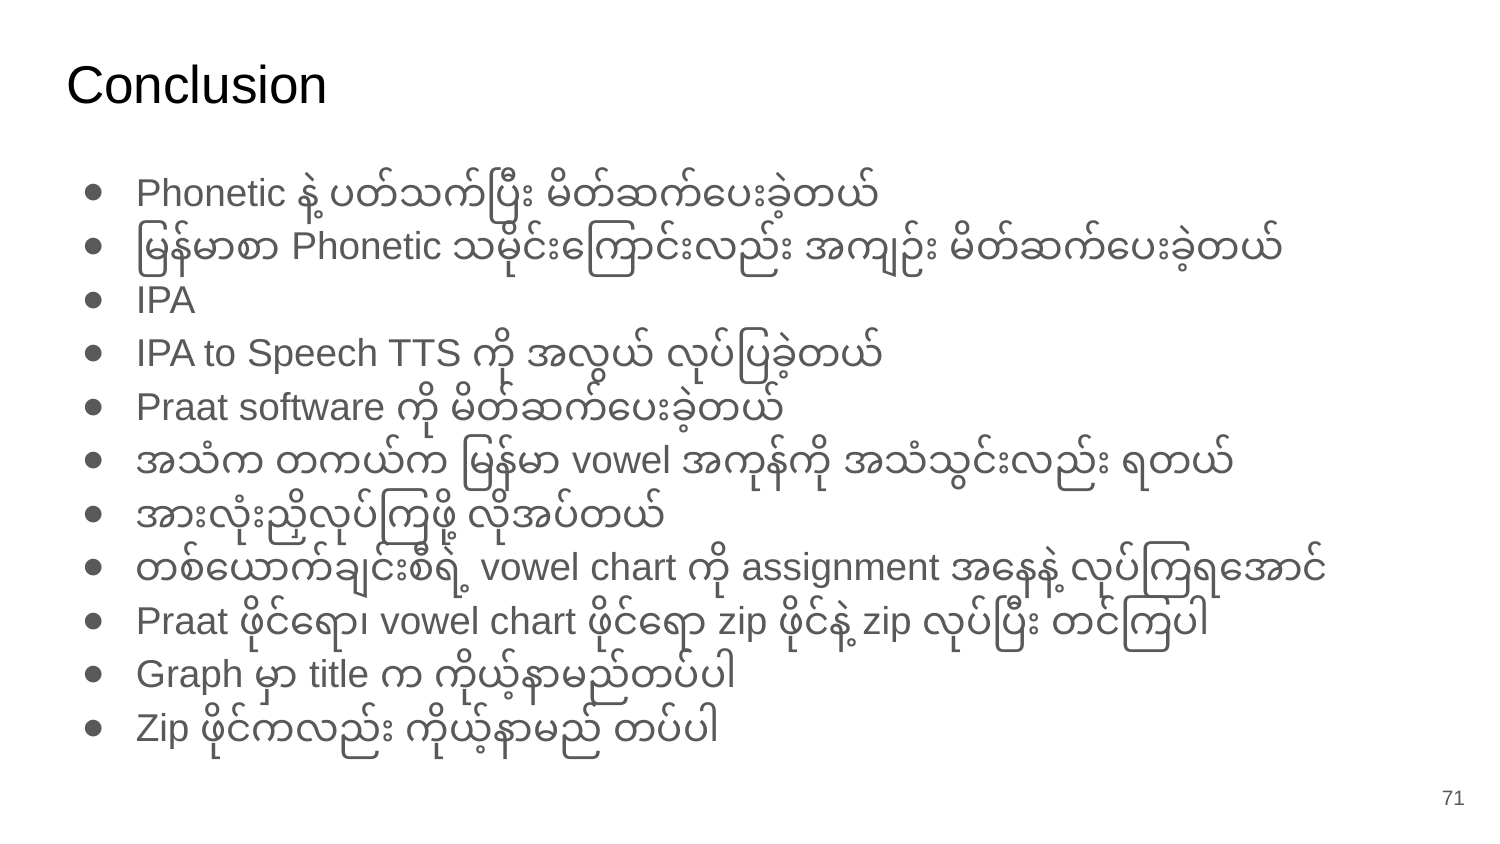

# Conclusion

Phonetic နဲ့ ပတ်သက်ပြီး မိတ်ဆက်ပေးခဲ့တယ်
မြန်မာစာ Phonetic သမိုင်းကြောင်းလည်း အကျဉ်း မိတ်ဆက်ပေးခဲ့တယ်
IPA
IPA to Speech TTS ကို အလွယ် လုပ်ပြခဲ့တယ်
Praat software ကို မိတ်ဆက်ပေးခဲ့တယ်
အသံက တကယ်က မြန်မာ vowel အကုန်ကို အသံသွင်းလည်း ရတယ်
အားလုံးညှိလုပ်ကြဖို့ လိုအပ်တယ်
တစ်ယောက်ချင်းစီရဲ့ vowel chart ကို assignment အနေနဲ့ လုပ်ကြရအောင်
Praat ဖိုင်ရော၊ vowel chart ဖိုင်ရော zip ဖိုင်နဲ့ zip လုပ်ပြီး တင်ကြပါ
Graph မှာ title က ကိုယ့်နာမည်တပ်ပါ
Zip ဖိုင်ကလည်း ကိုယ့်နာမည် တပ်ပါ
71